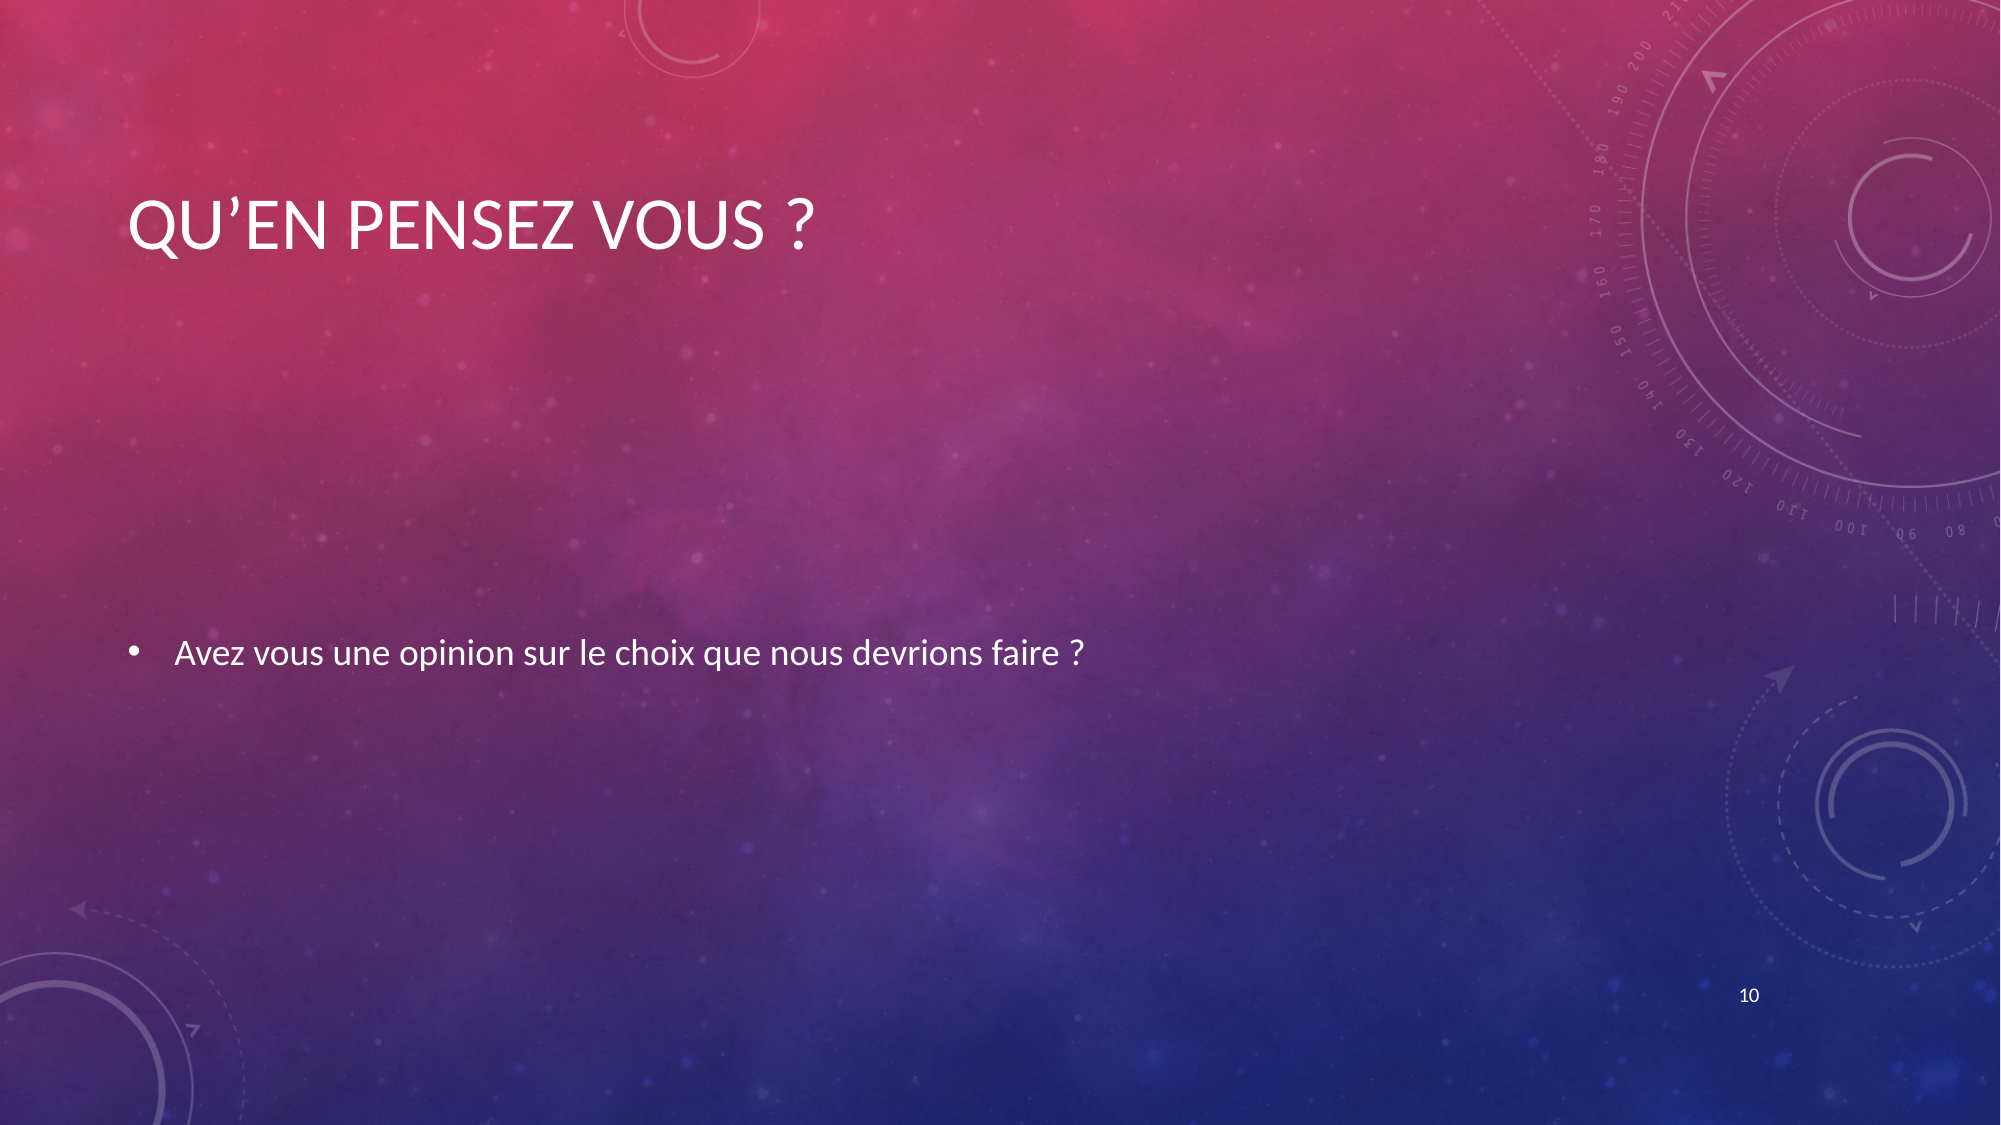

# Qu’en pensez vous ?
Avez vous une opinion sur le choix que nous devrions faire ?
10